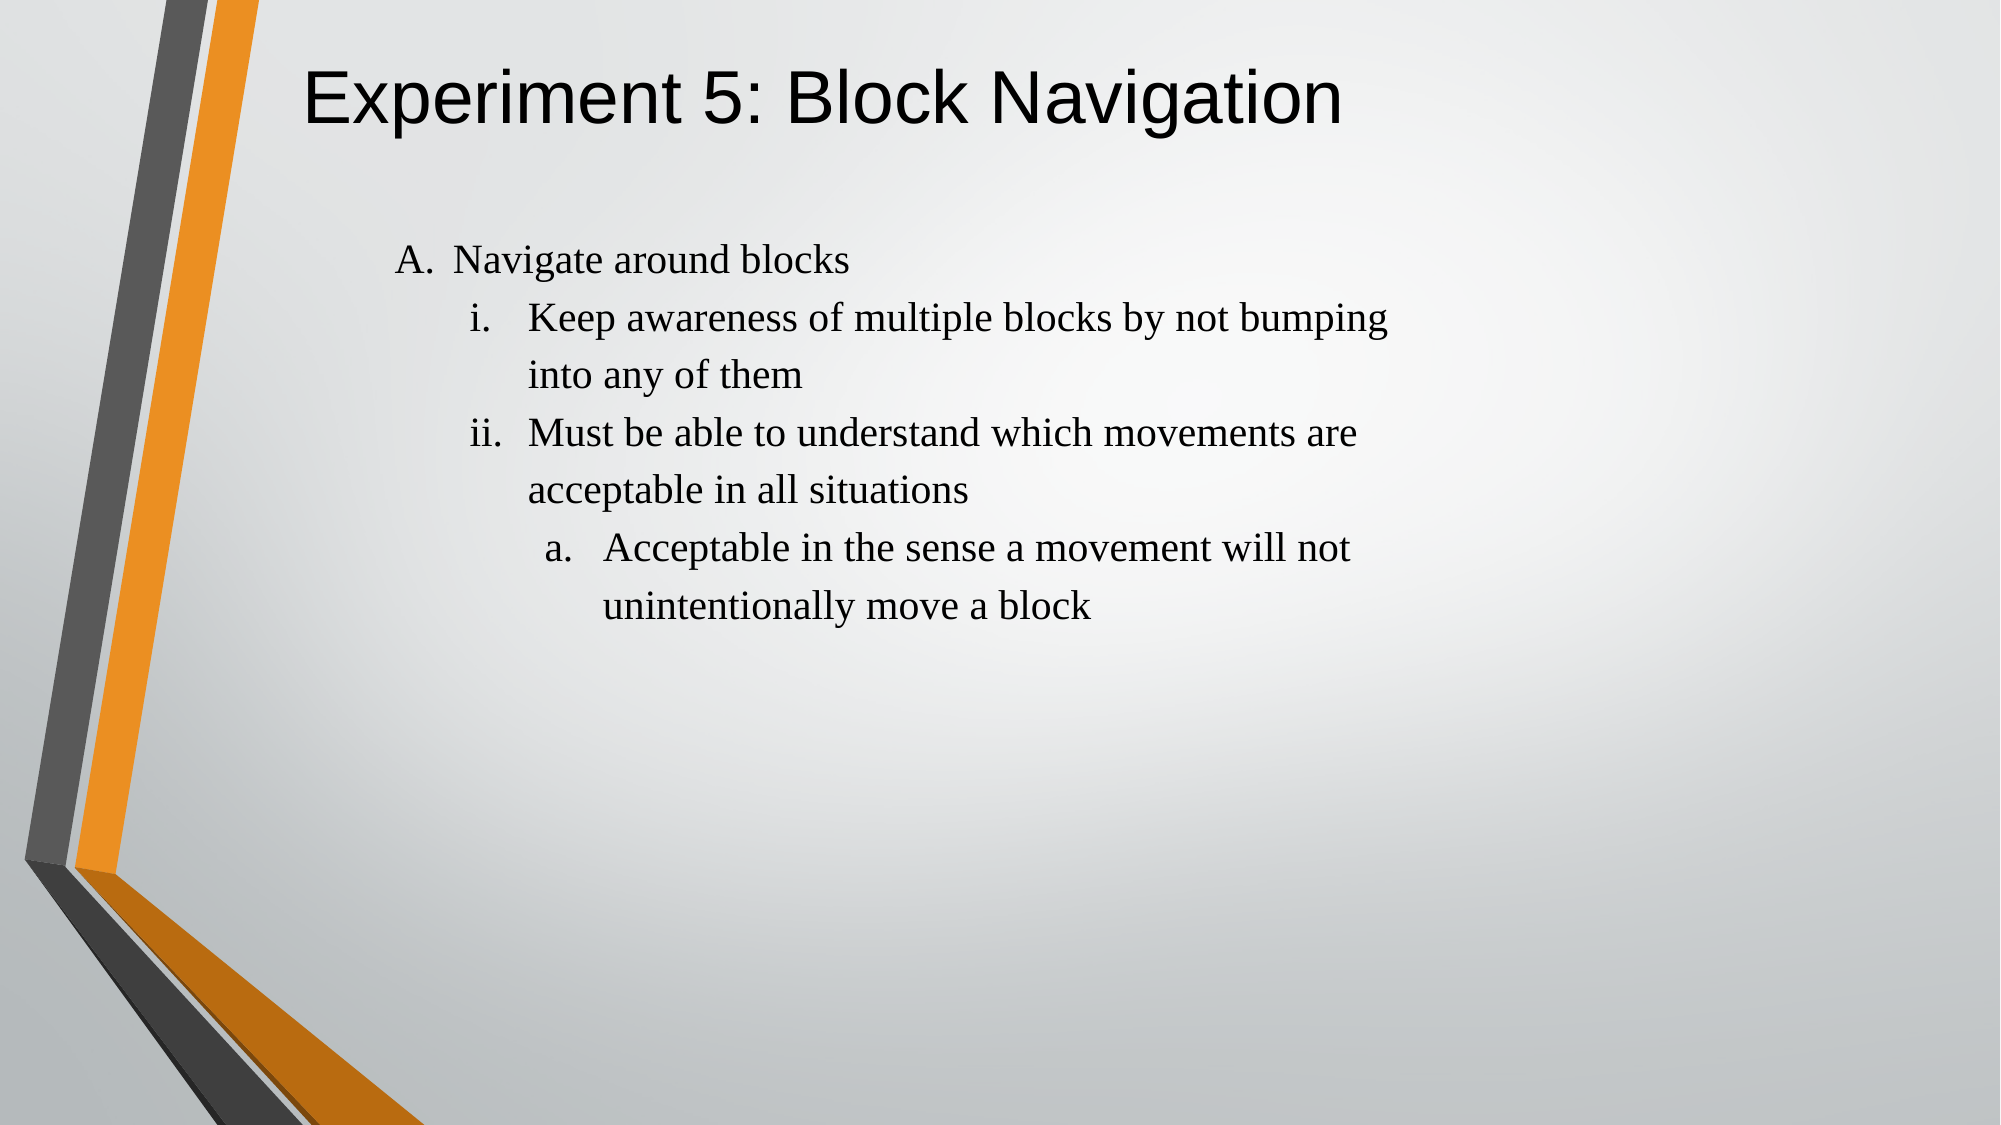

Experiment 5: Block Navigation
Navigate around blocks
Keep awareness of multiple blocks by not bumping into any of them
Must be able to understand which movements are acceptable in all situations
Acceptable in the sense a movement will not unintentionally move a block